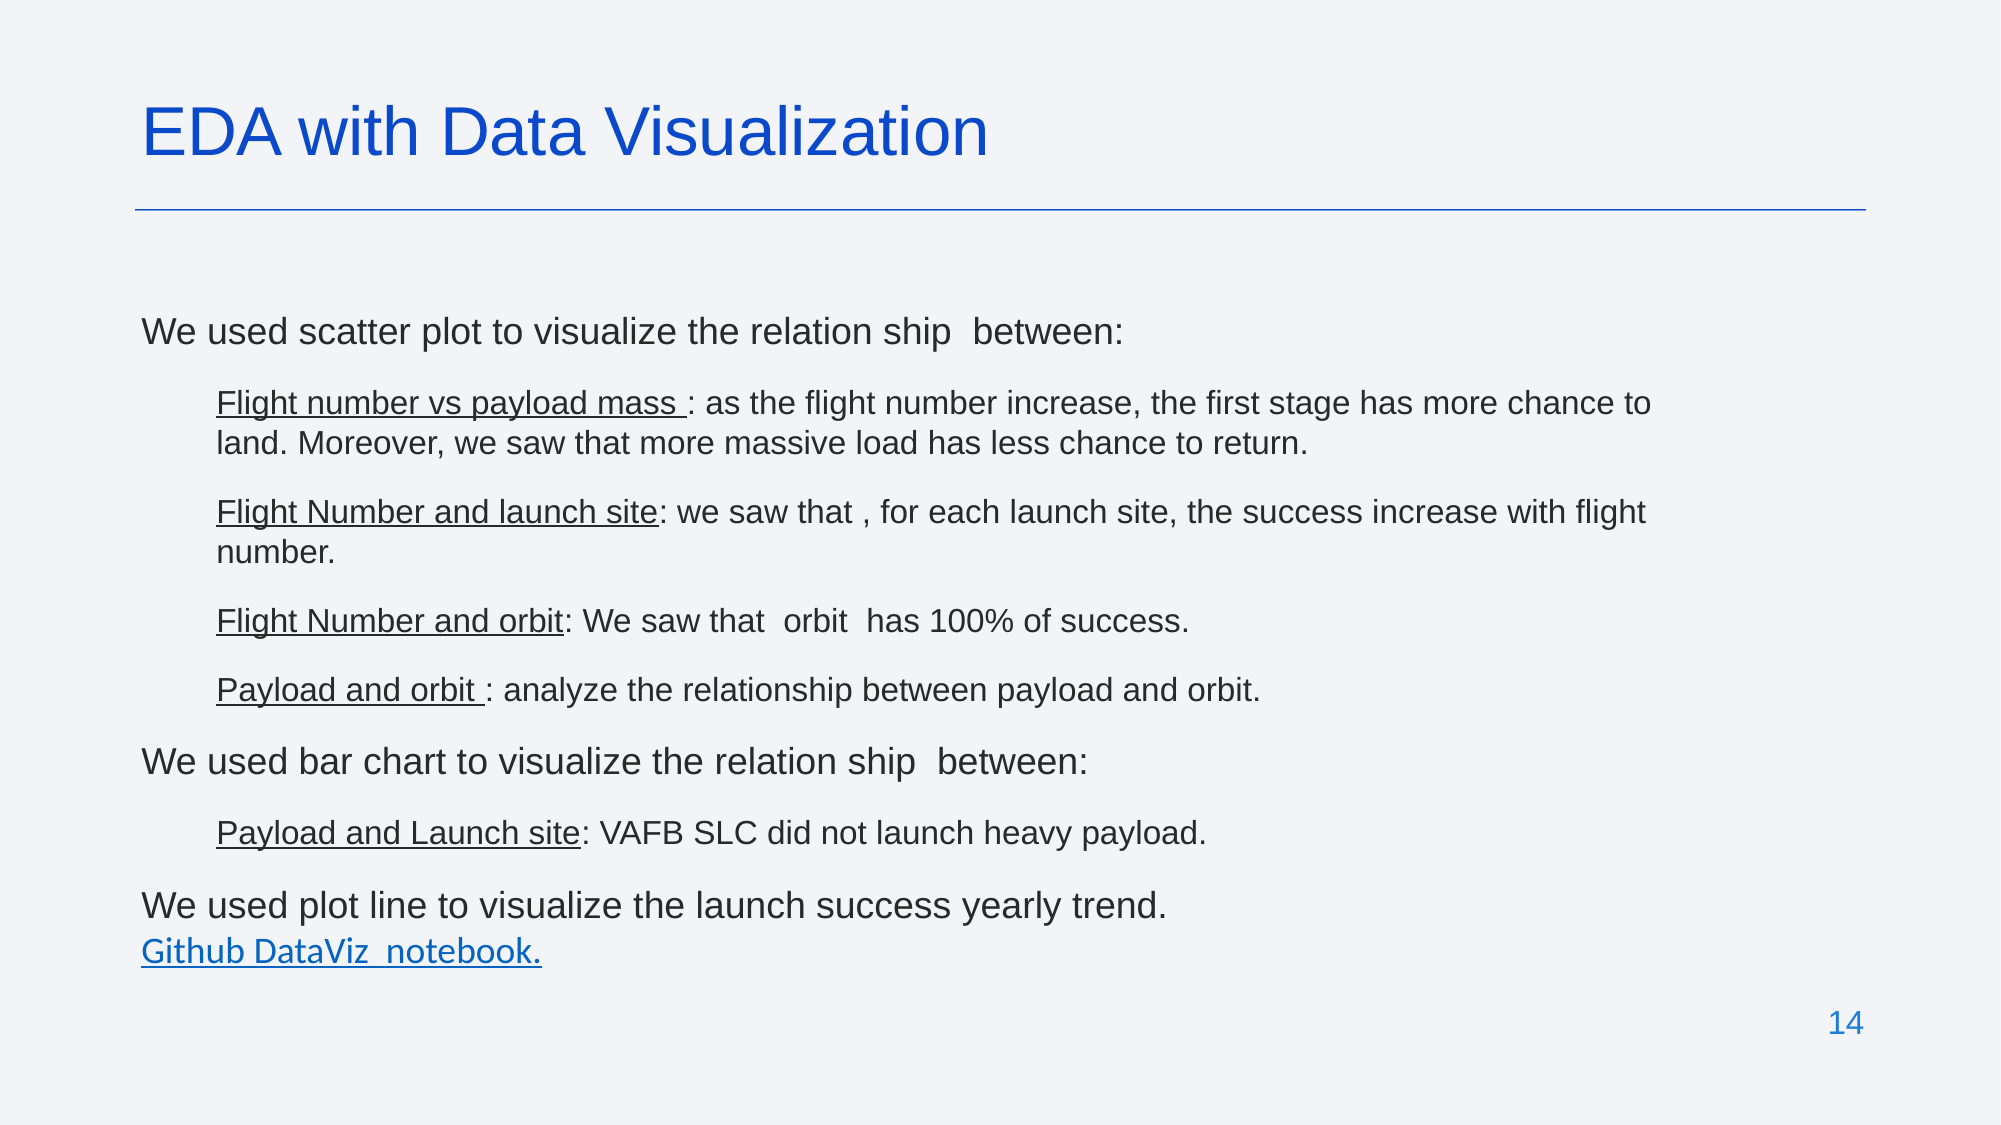

EDA with Data Visualization
We used scatter plot to visualize the relation ship  between:
Flight number vs payload mass : as the flight number increase, the first stage has more chance to land. Moreover, we saw that more massive load has less chance to return.
Flight Number and launch site: we saw that , for each launch site, the success increase with flight number.
Flight Number and orbit: We saw that  orbit  has 100% of success.
Payload and orbit : analyze the relationship between payload and orbit.
We used bar chart to visualize the relation ship  between:
Payload and Launch site: VAFB SLC did not launch heavy payload.
We used plot line to visualize the launch success yearly trend.
Github DataViz  notebook.
14